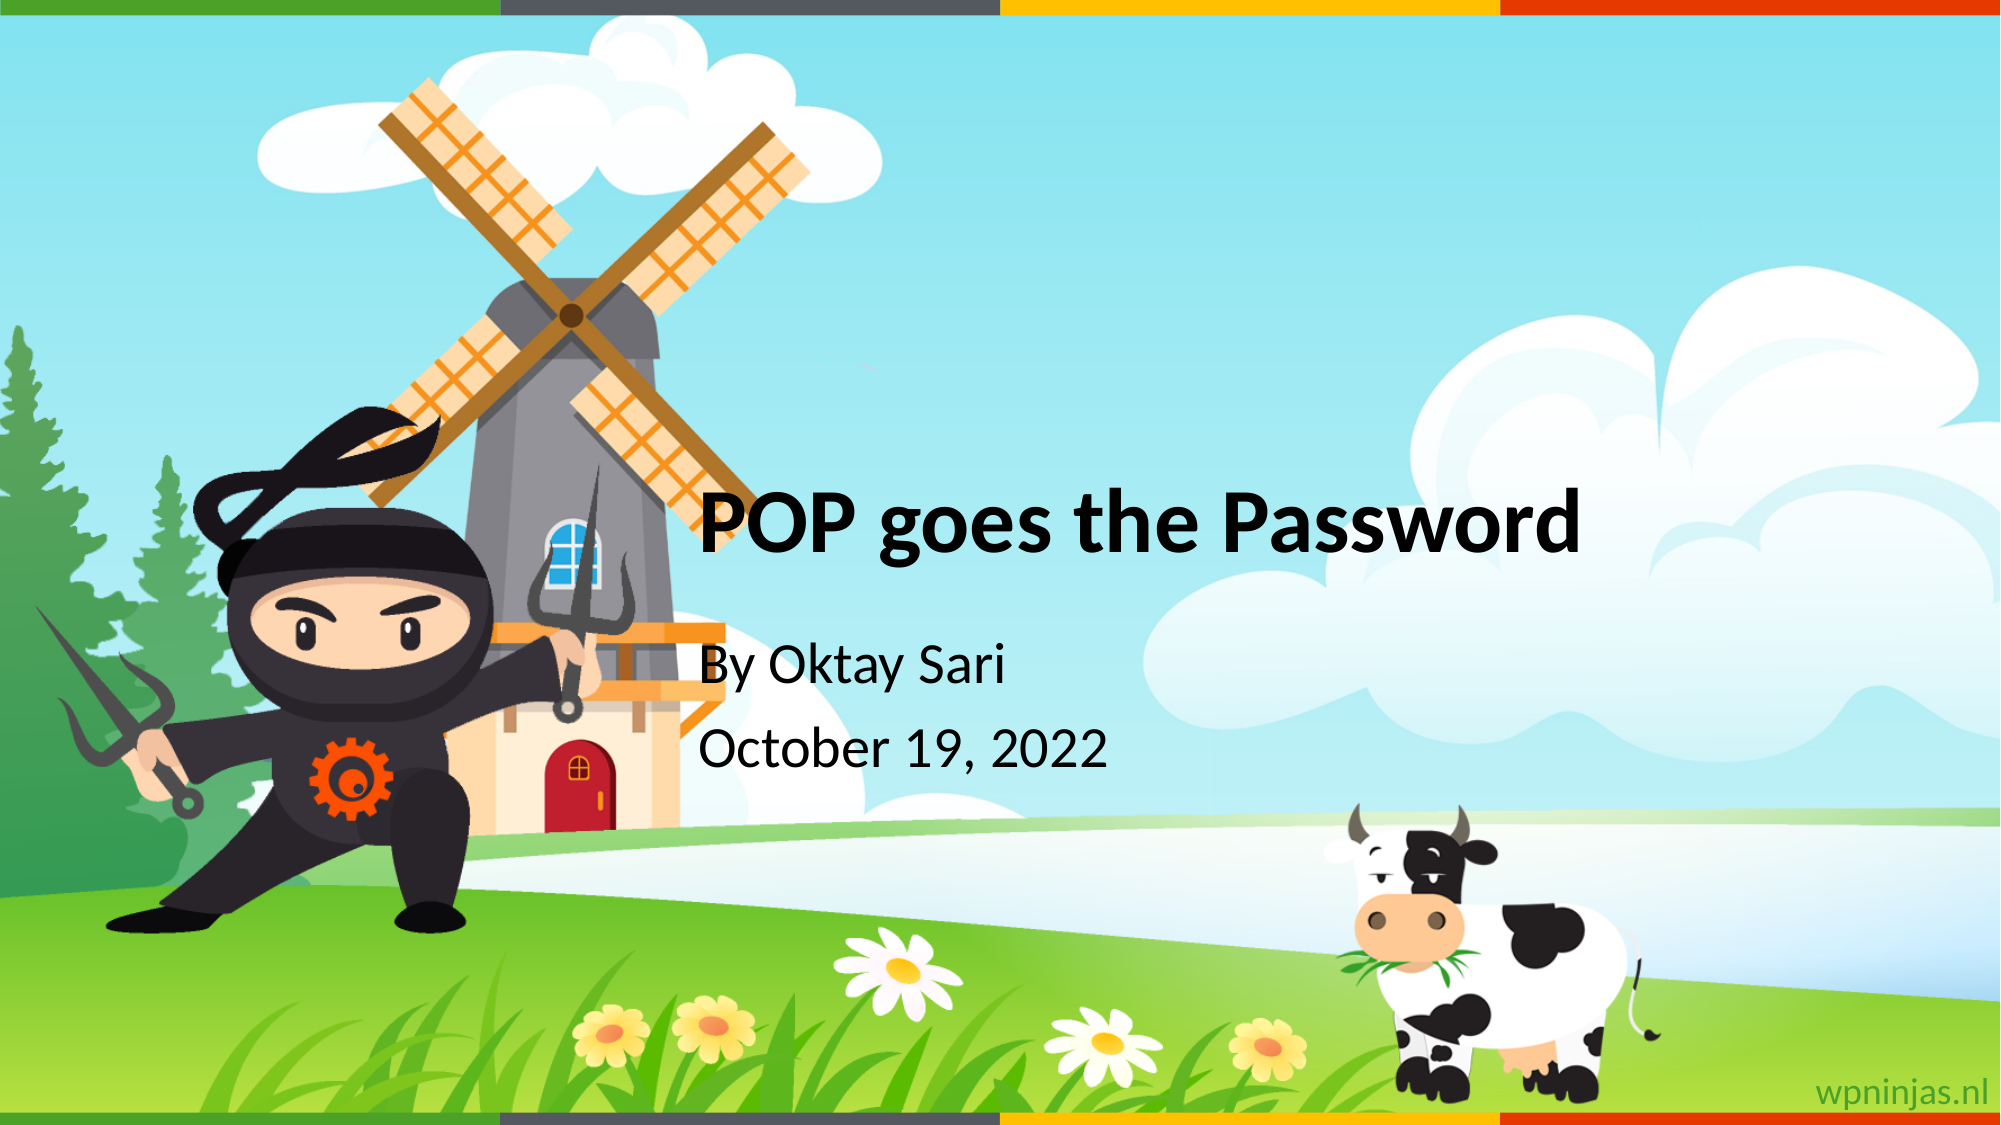

# POP goes the Password
By Oktay Sari
October 19, 2022